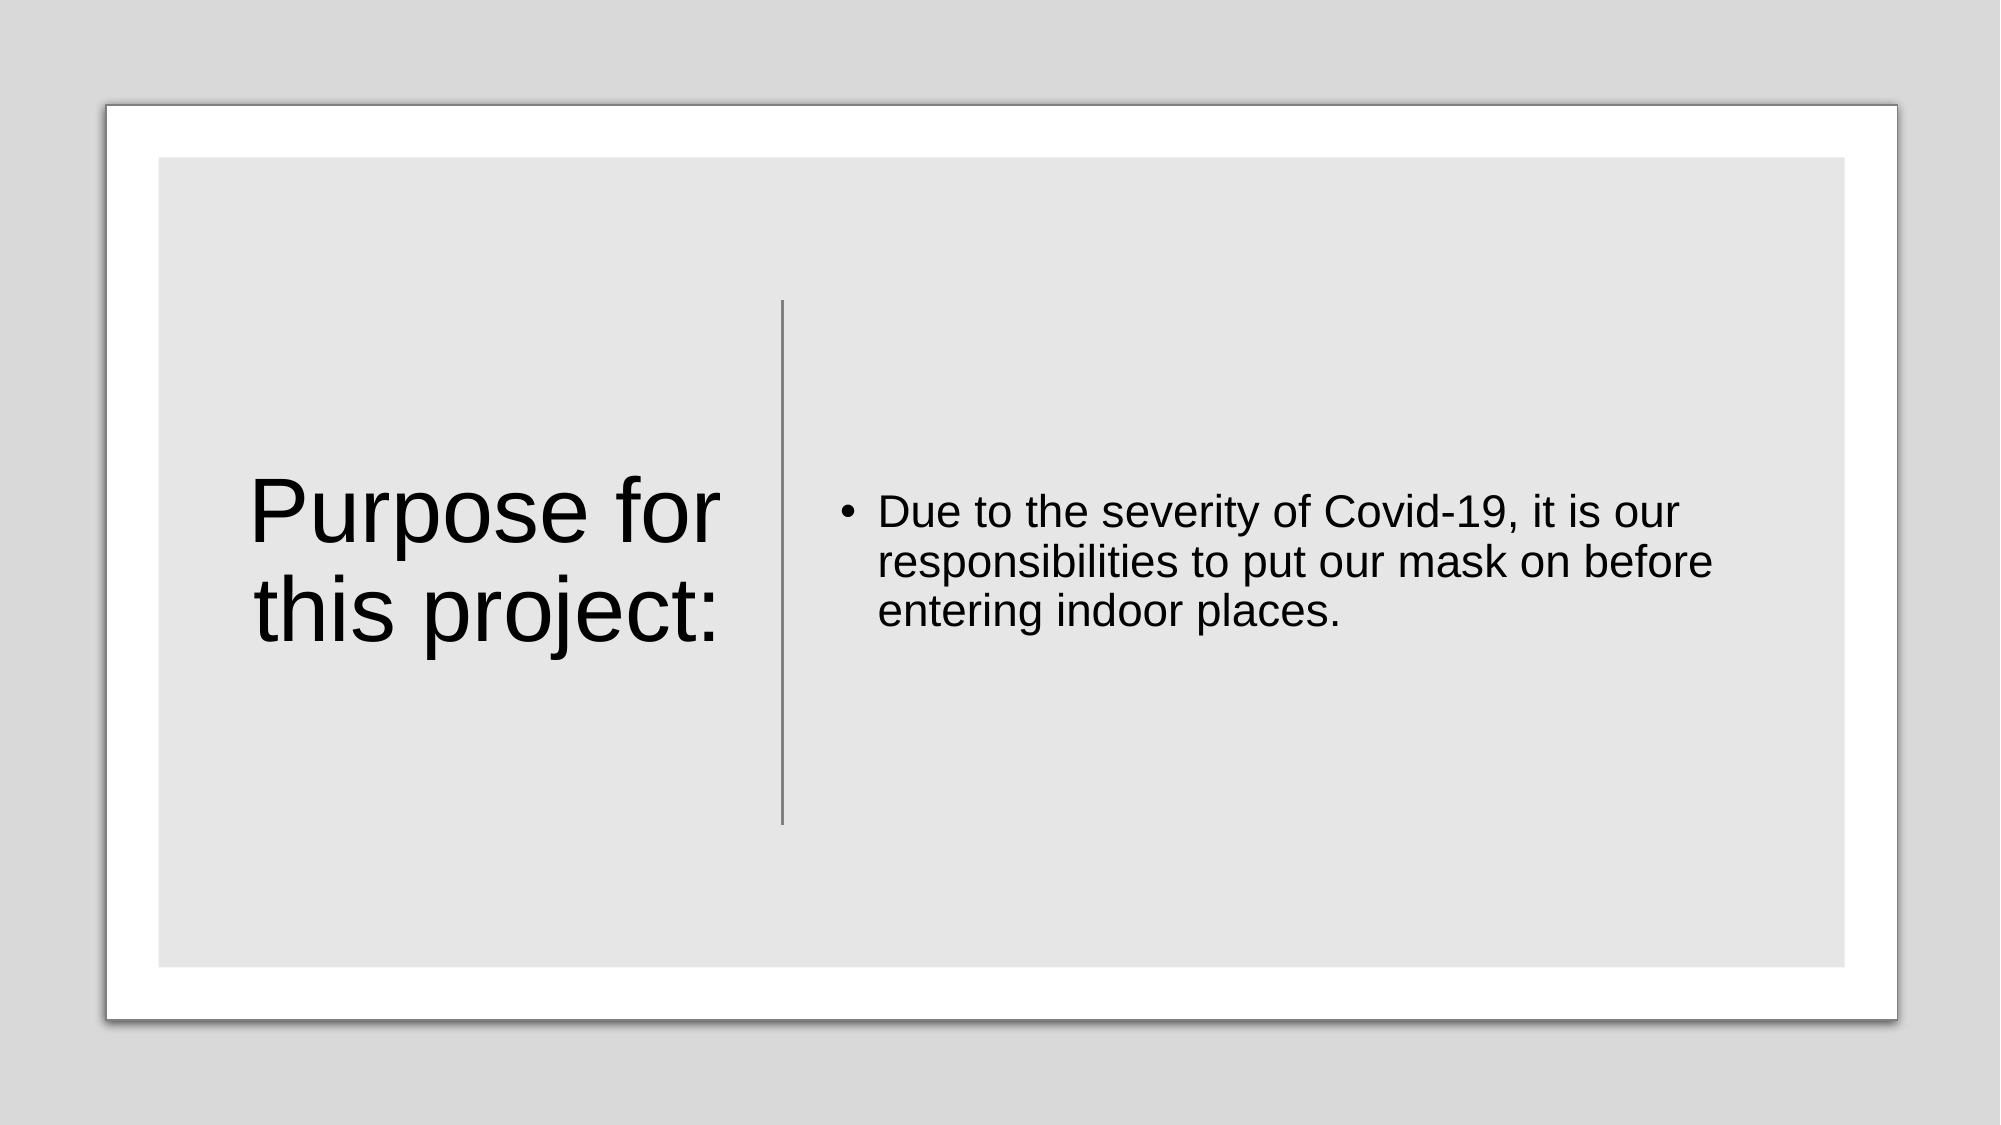

# Purpose for this project:
Due to the severity of Covid-19, it is our responsibilities to put our mask on before entering indoor places.